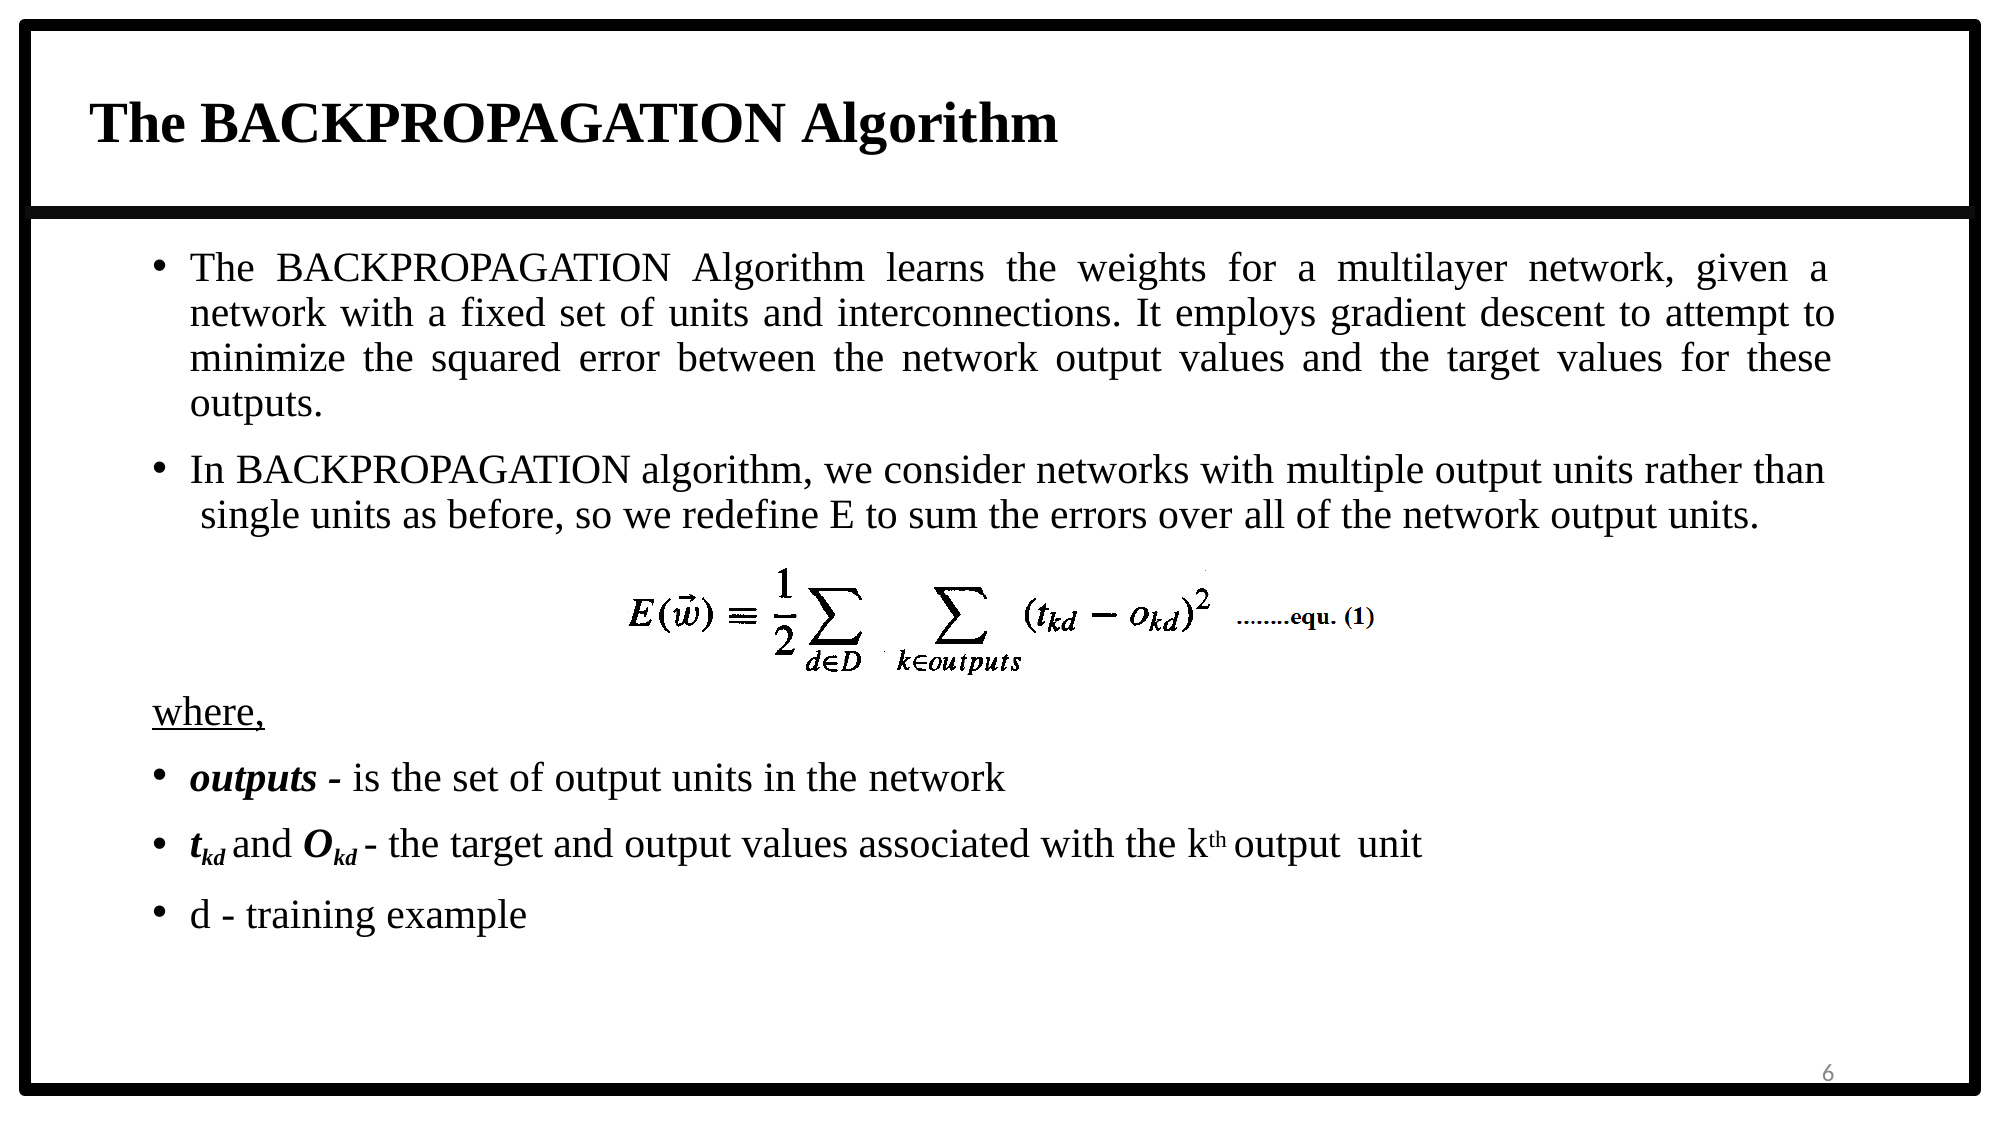

# The BACKPROPAGATION Algorithm
The BACKPROPAGATION Algorithm learns the weights for a multilayer network, given a  network with a fixed set of units and interconnections. It employs gradient descent to attempt to  minimize the squared error between the network output values and the target values for these  outputs.
In BACKPROPAGATION algorithm, we consider networks with multiple output units rather than  single units as before, so we redefine E to sum the errors over all of the network output units.

where,
outputs - is the set of output units in the network
tkd and Okd - the target and output values associated with the kth output unit
d - training example
6